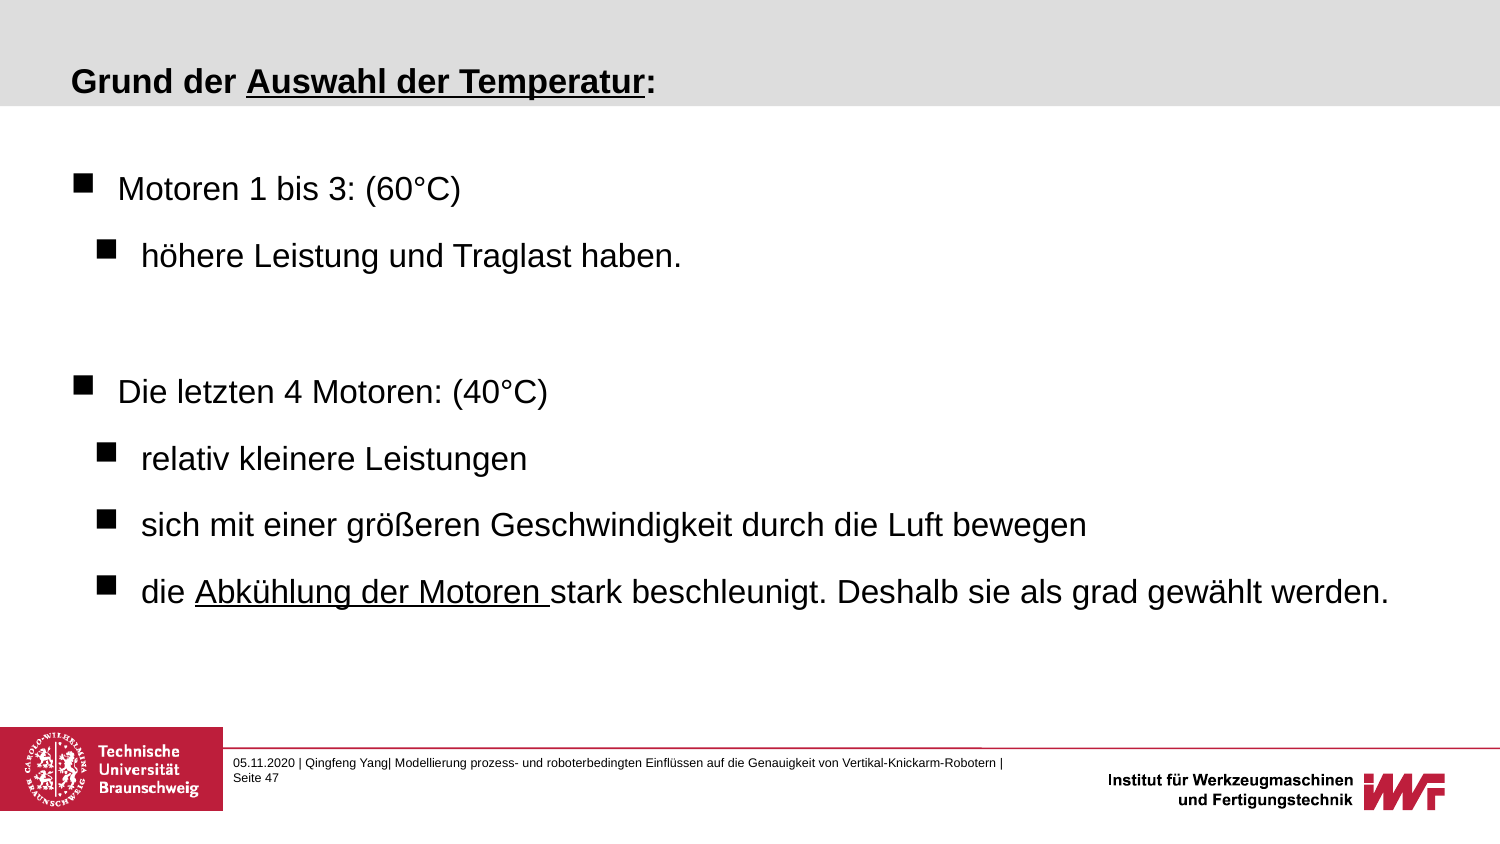

# Grund der Auswahl der Temperatur:
Motoren 1 bis 3: (60°C)
höhere Leistung und Traglast haben.

Die letzten 4 Motoren: (40°C)
relativ kleinere Leistungen
sich mit einer größeren Geschwindigkeit durch die Luft bewegen
die Abkühlung der Motoren stark beschleunigt. Deshalb sie als grad gewählt werden.